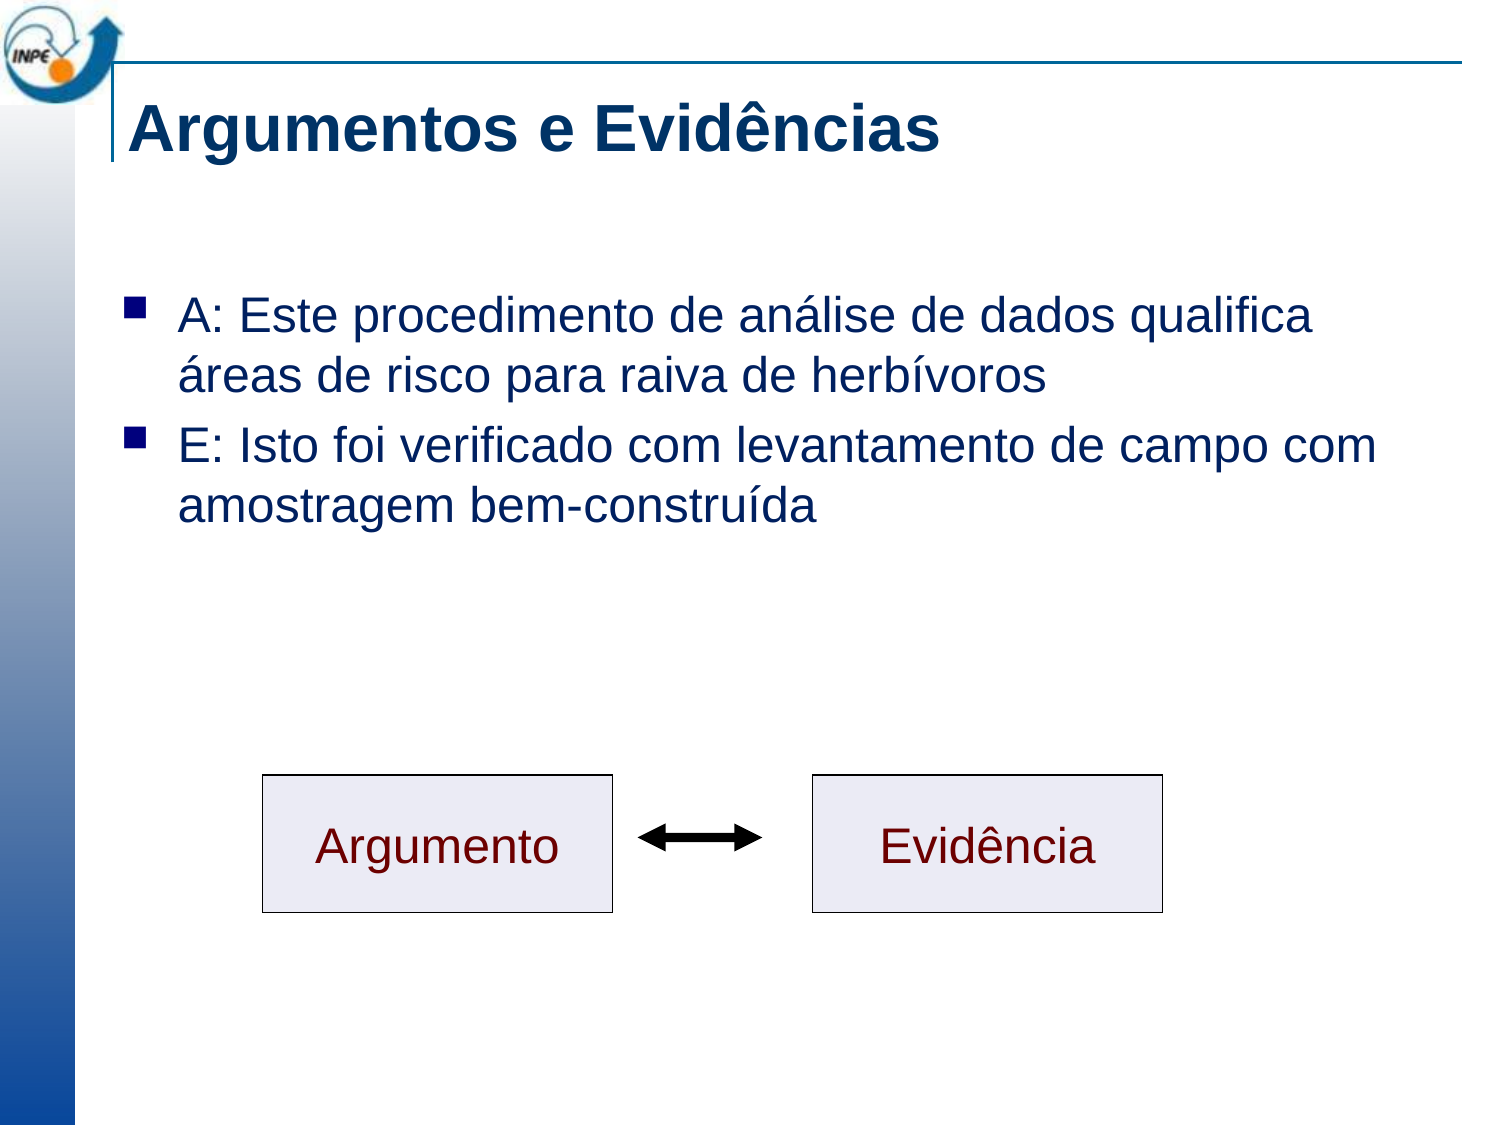

# Argumentos e Evidências
A: Este procedimento de análise de dados qualifica áreas de risco para raiva de herbívoros
E: Isto foi verificado com levantamento de campo com amostragem bem-construída
Argumento
Evidência